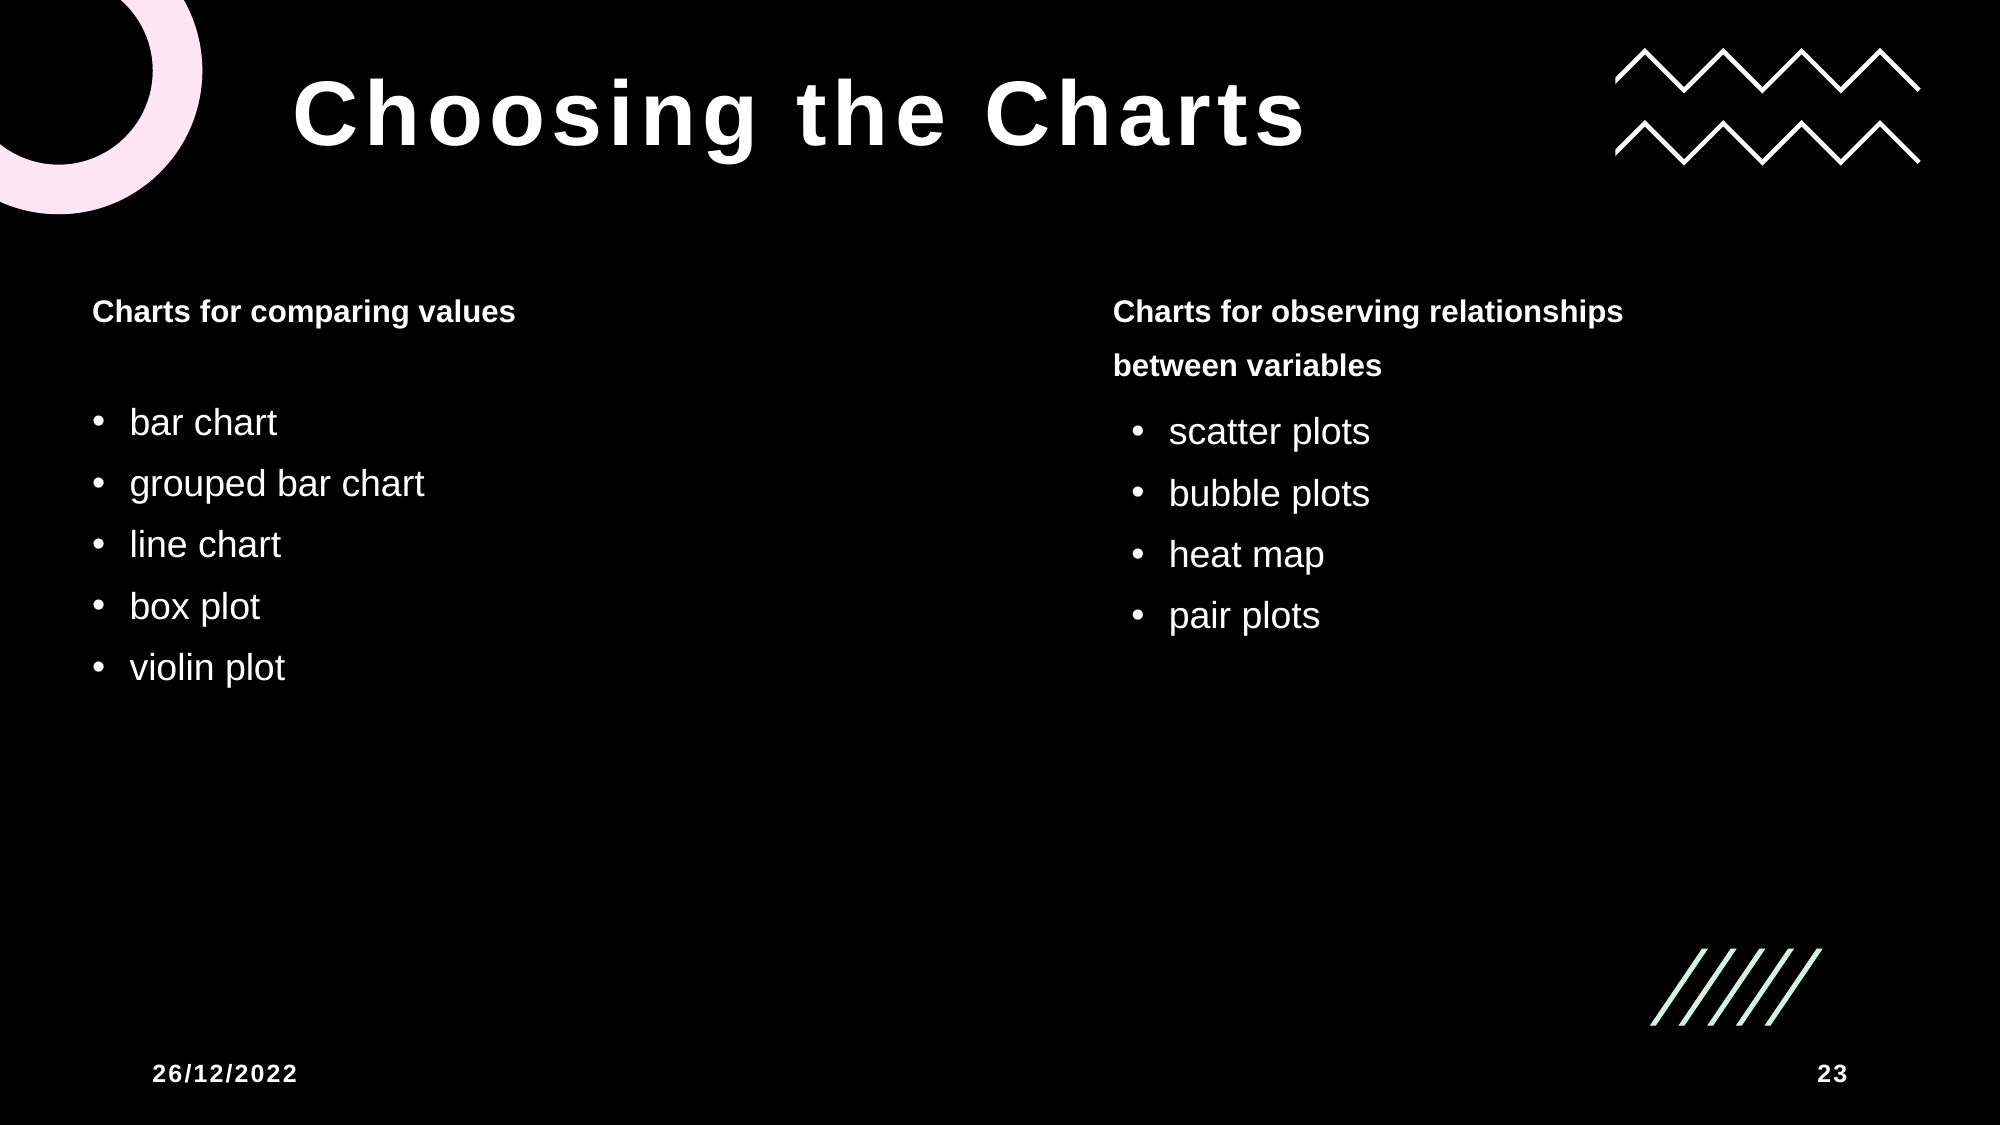

# Choosing the Charts
Charts for comparing values
Charts for observing relationships
between variables
bar chart
grouped bar chart
line chart
box plot
violin plot
scatter plots
bubble plots
heat map
pair plots

26/12/2022

23